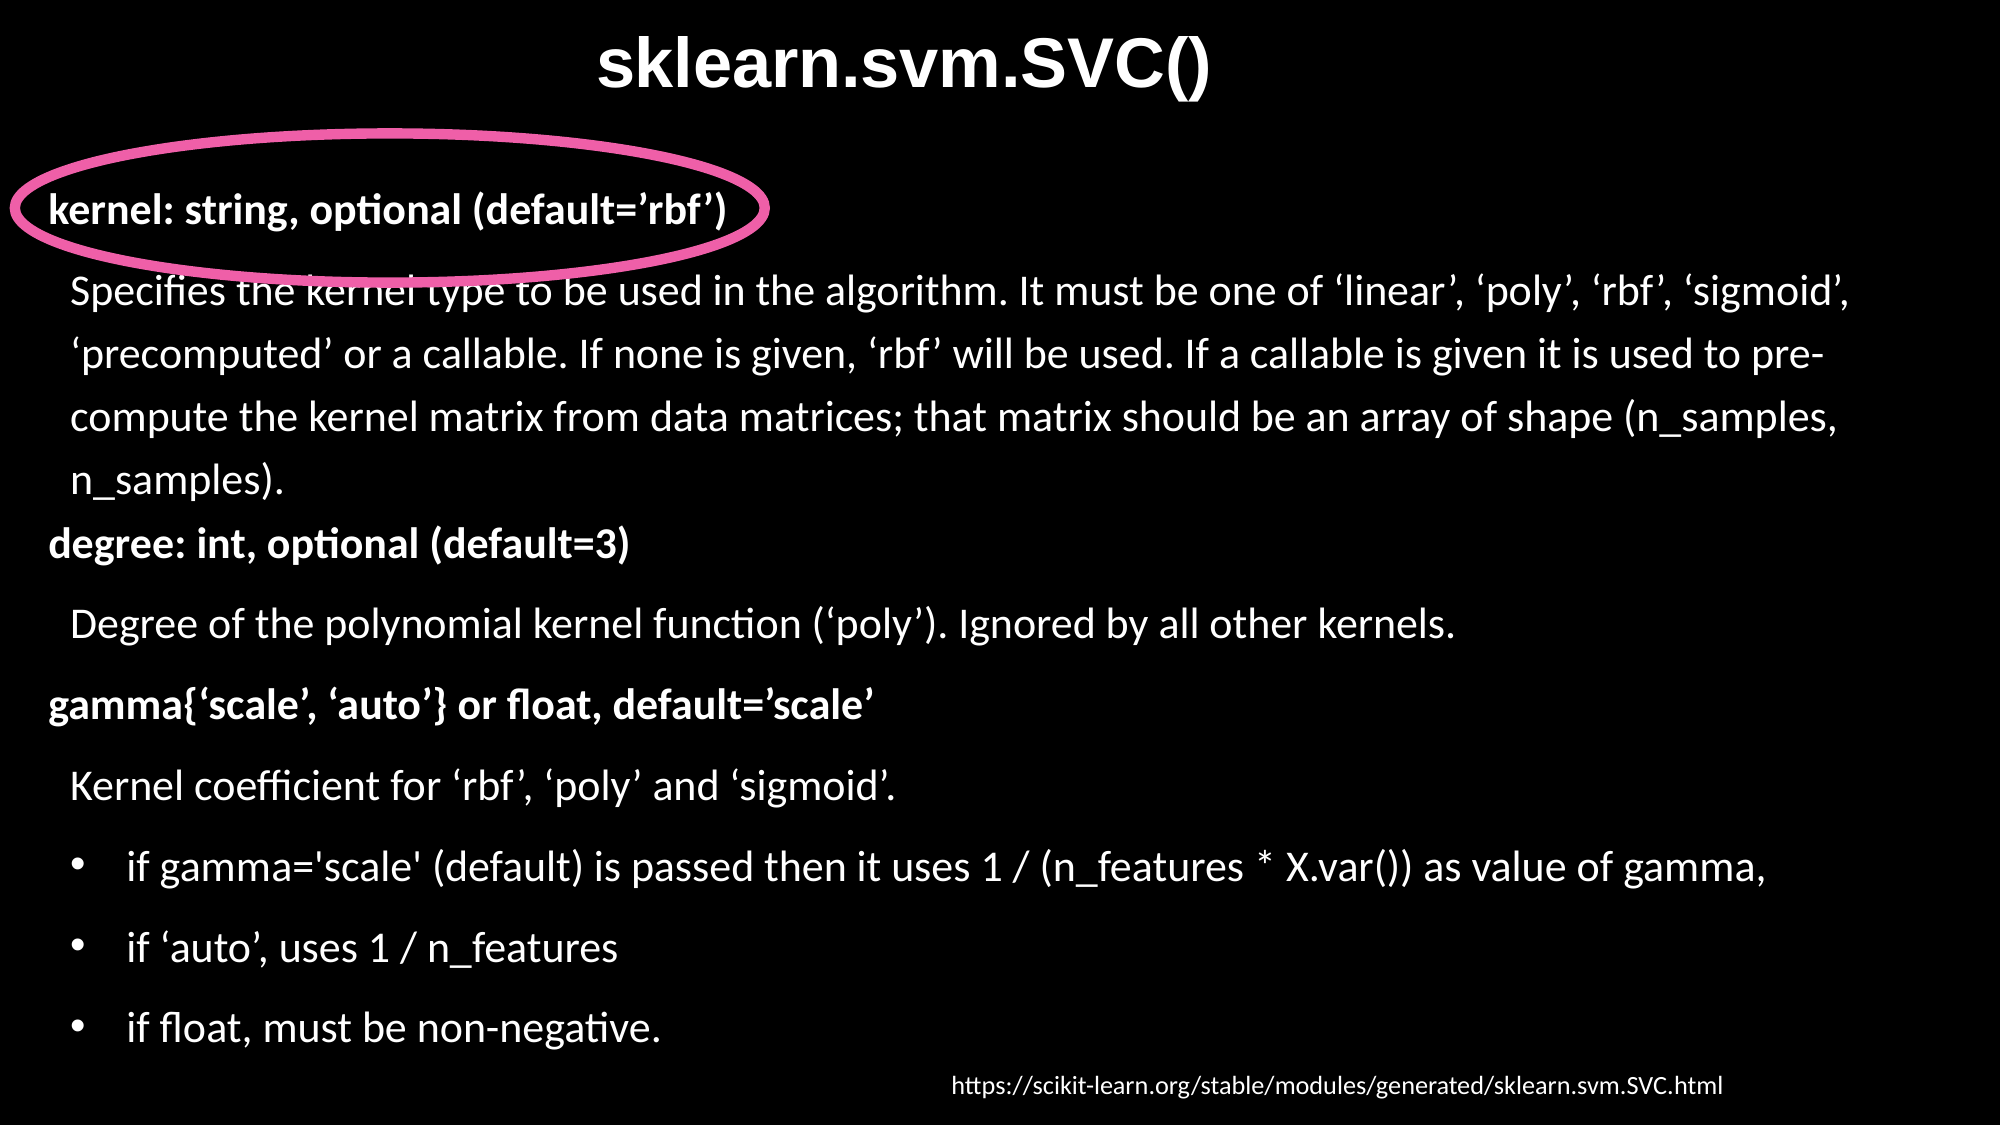

sklearn.svm.SVC()

kernel: string, optional (default=’rbf’)
Specifies the kernel type to be used in the algorithm. It must be one of ‘linear’, ‘poly’, ‘rbf’, ‘sigmoid’, ‘precomputed’ or a callable. If none is given, ‘rbf’ will be used. If a callable is given it is used to pre-compute the kernel matrix from data matrices; that matrix should be an array of shape (n_samples, n_samples).
degree: int, optional (default=3)
Degree of the polynomial kernel function (‘poly’). Ignored by all other kernels.
gamma{‘scale’, ‘auto’} or float, default=’scale’
Kernel coefficient for ‘rbf’, ‘poly’ and ‘sigmoid’.
if gamma='scale' (default) is passed then it uses 1 / (n_features * X.var()) as value of gamma,
if ‘auto’, uses 1 / n_features
if float, must be non-negative.
https://scikit-learn.org/stable/modules/generated/sklearn.svm.SVC.html